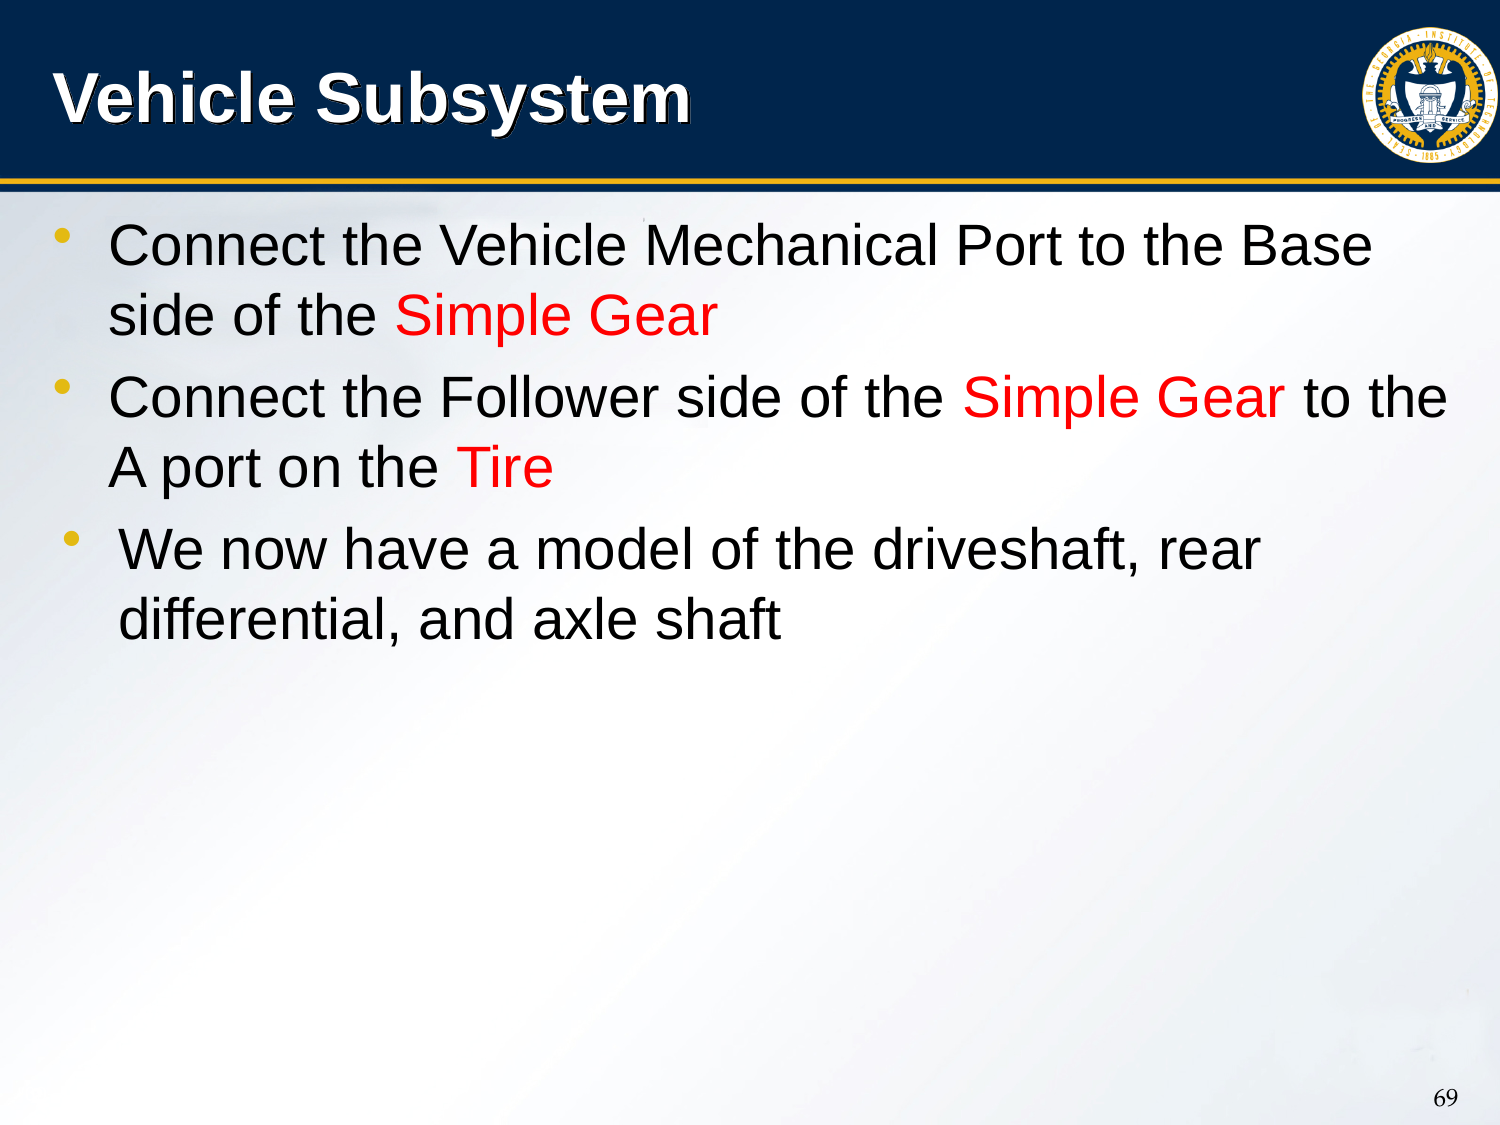

# Vehicle Subsystem

Connect the Vehicle Mechanical Port to the Base side of the Simple Gear
Connect the Follower side of the Simple Gear to the A port on the Tire
We now have a model of the driveshaft, rear differential, and axle shaft